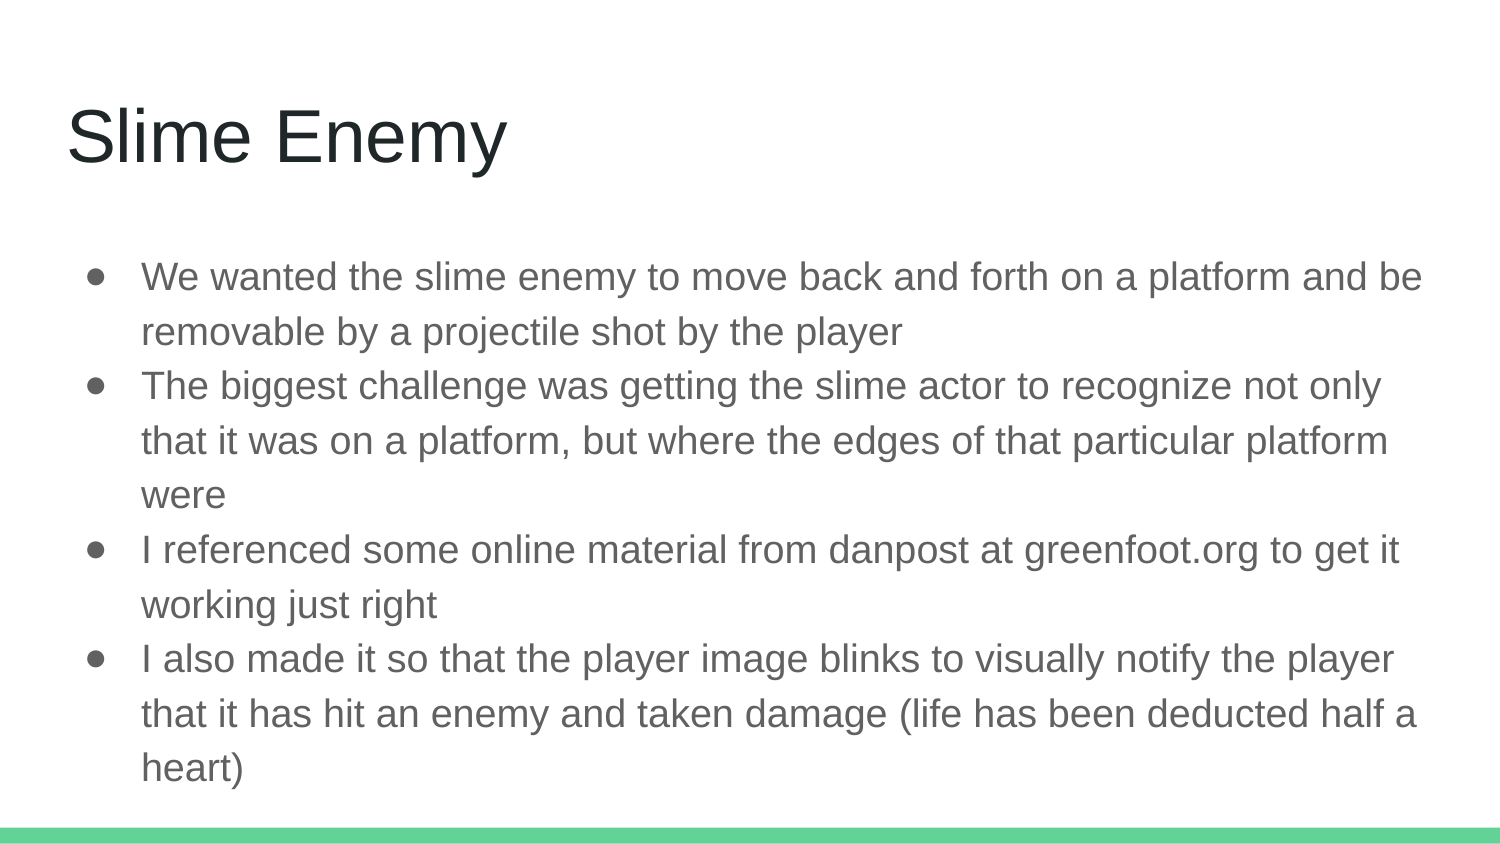

# Slime Enemy
We wanted the slime enemy to move back and forth on a platform and be removable by a projectile shot by the player
The biggest challenge was getting the slime actor to recognize not only that it was on a platform, but where the edges of that particular platform were
I referenced some online material from danpost at greenfoot.org to get it working just right
I also made it so that the player image blinks to visually notify the player that it has hit an enemy and taken damage (life has been deducted half a heart)